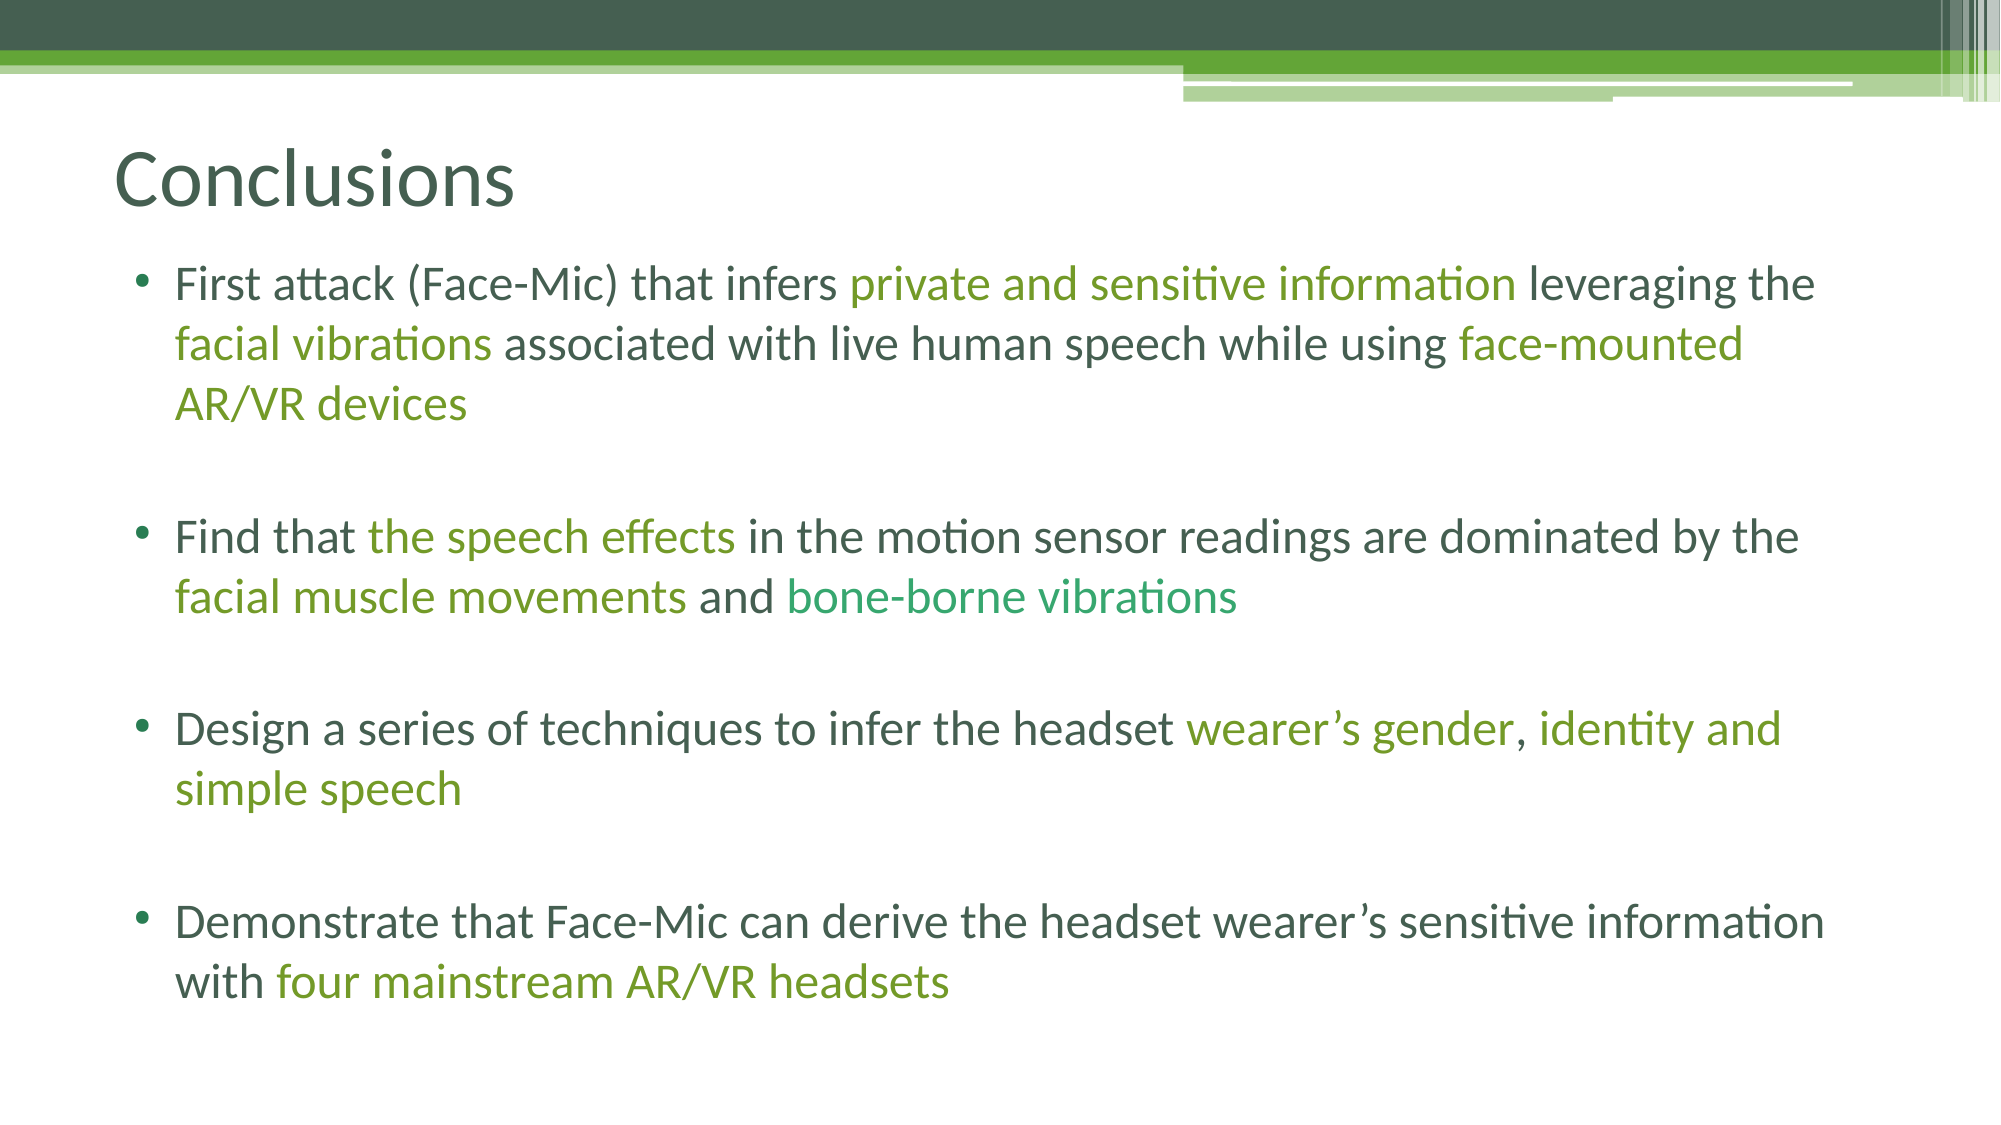

# Conclusions
First attack (Face-Mic) that infers private and sensitive information leveraging the facial vibrations associated with live human speech while using face-mounted AR/VR devices

Find that the speech effects in the motion sensor readings are dominated by the facial muscle movements and bone-borne vibrations

Design a series of techniques to infer the headset wearer’s gender, identity and simple speech

Demonstrate that Face-Mic can derive the headset wearer’s sensitive information with four mainstream AR/VR headsets